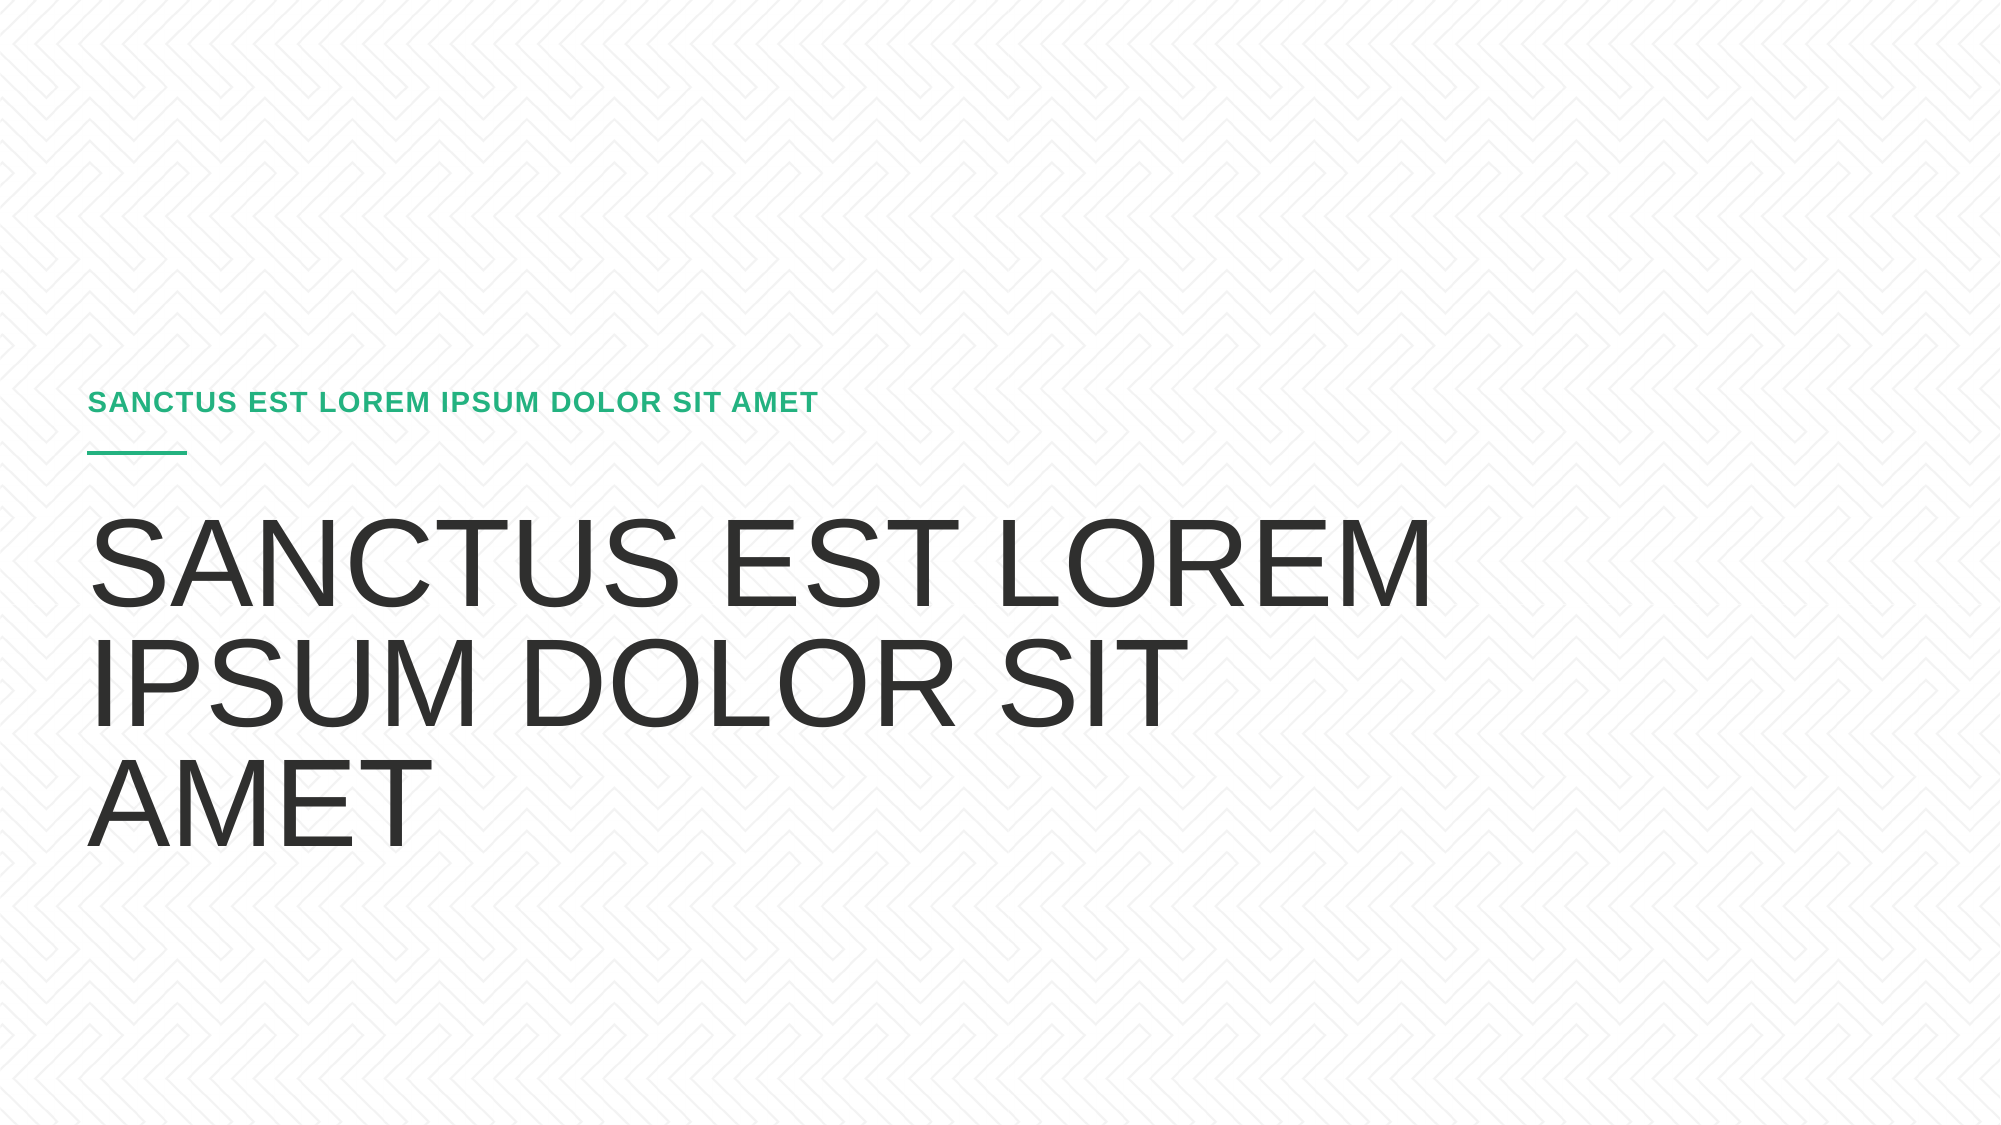

sanctus est Lorem ipsum dolor sit amet

# sanctus est Lorem ipsum dolor sit amet